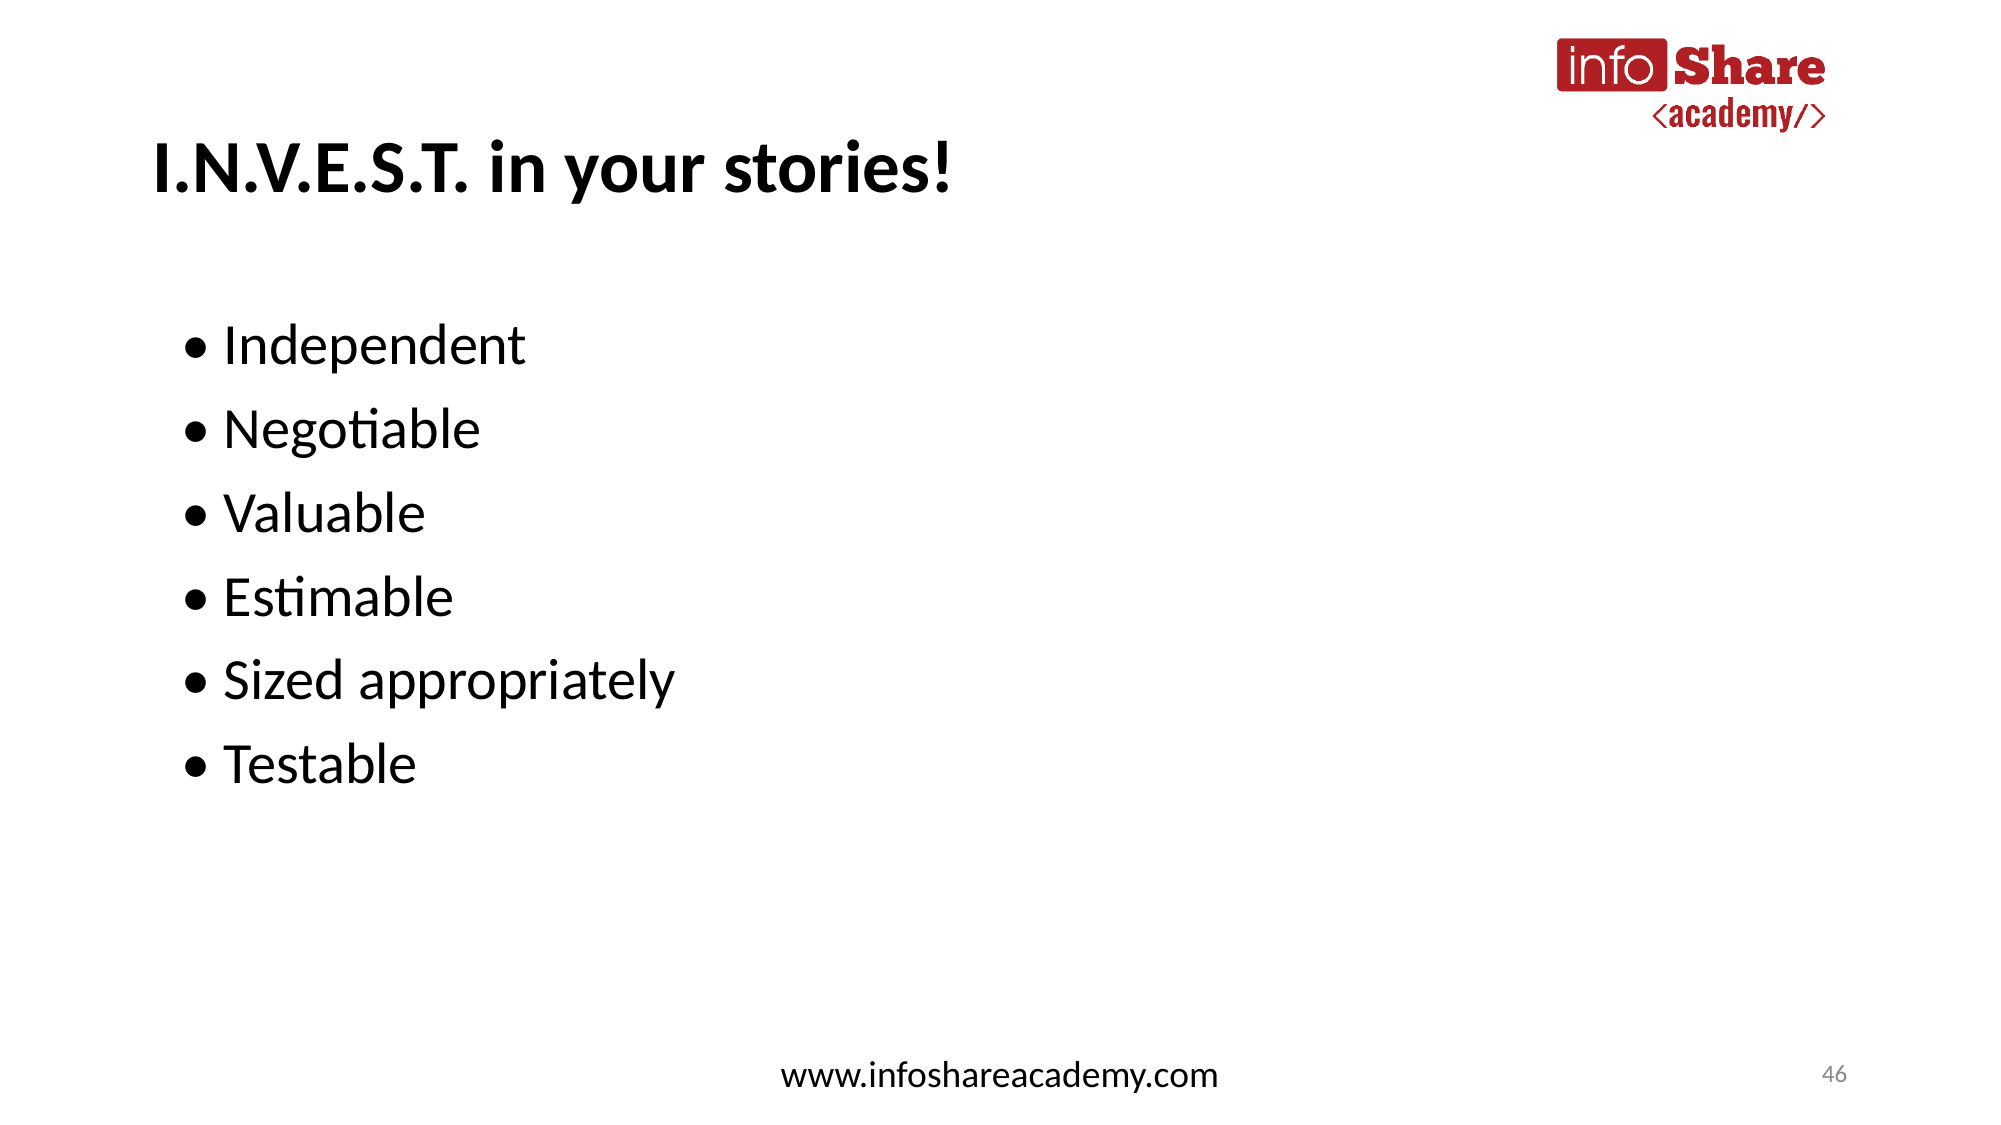

# I.N.V.E.S.T. in your stories!
• Independent
• Negotiable
• Valuable
• Estimable
• Sized appropriately
• Testable
www.infoshareacademy.com
46